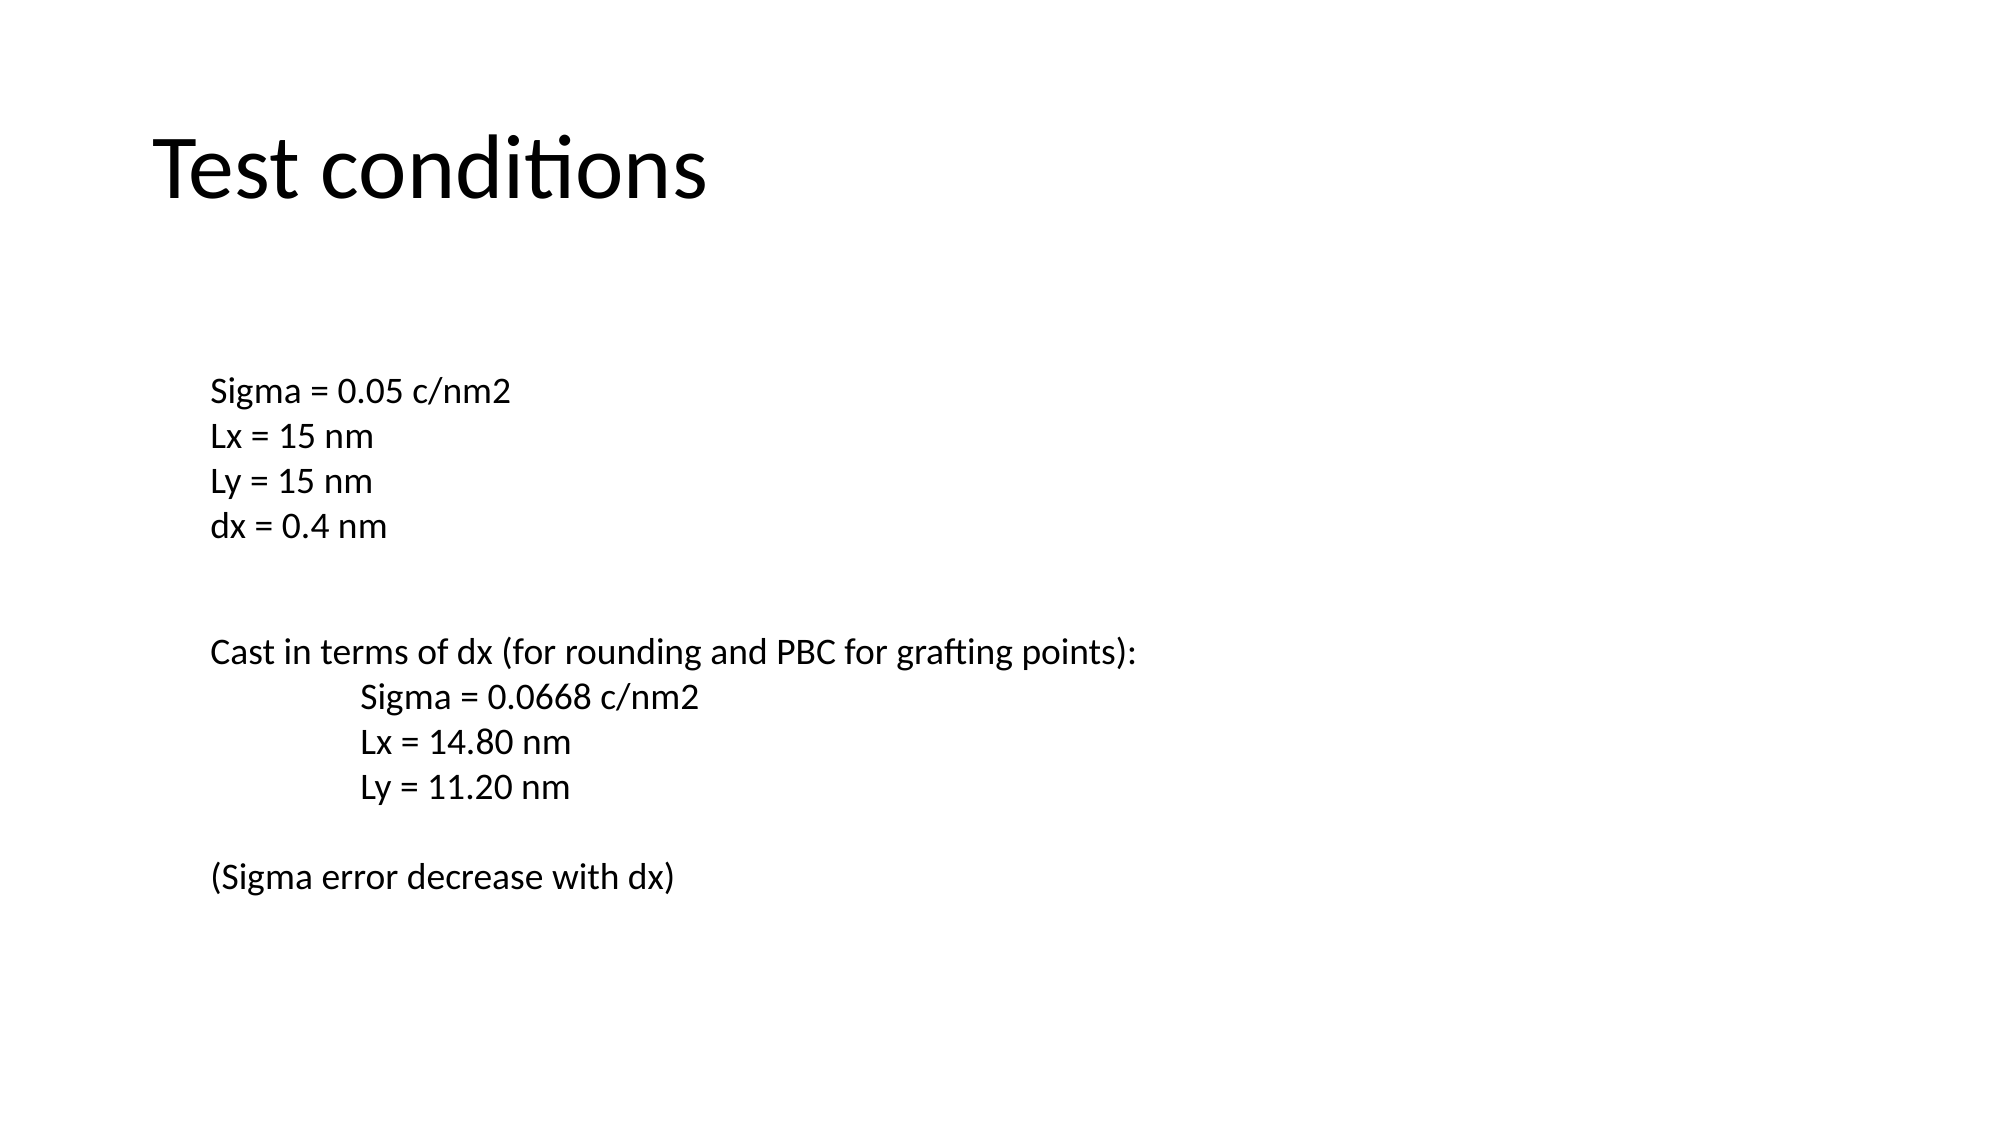

# Test conditions
Sigma = 0.05 c/nm2
Lx = 15 nm
Ly = 15 nm
dx = 0.4 nm
Cast in terms of dx (for rounding and PBC for grafting points):
	Sigma = 0.0668 c/nm2
	Lx = 14.80 nm
	Ly = 11.20 nm

(Sigma error decrease with dx)